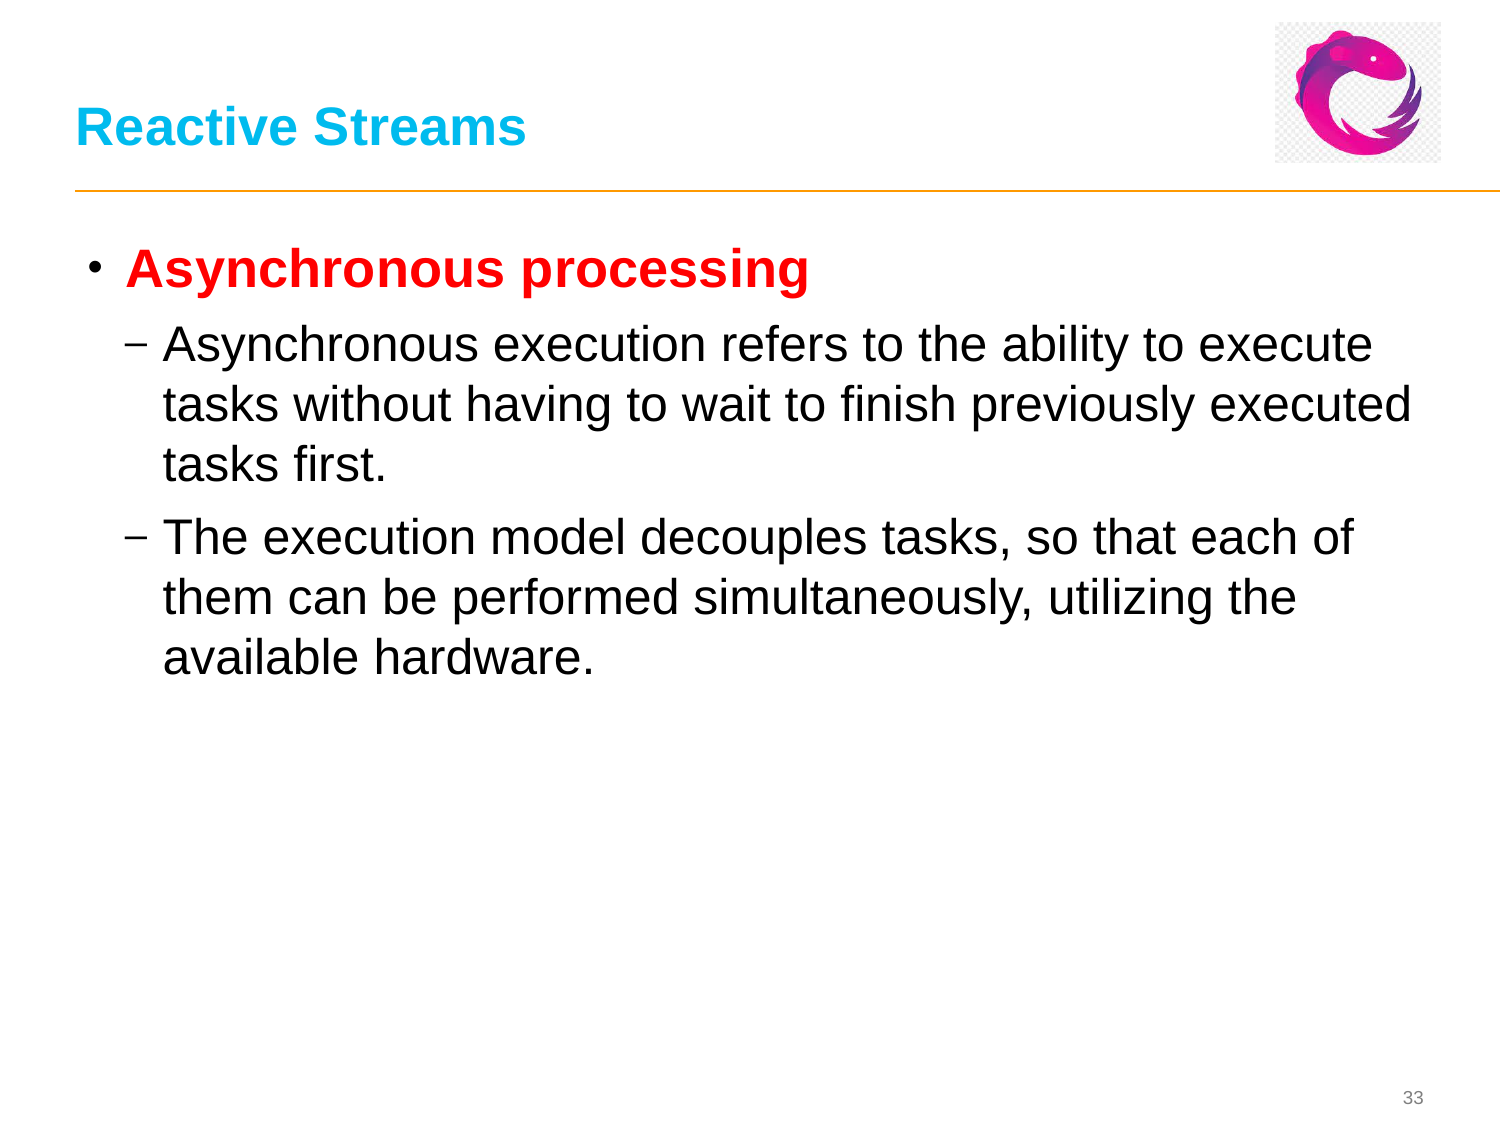

# Reactive Streams
Asynchronous processing
Asynchronous execution refers to the ability to execute tasks without having to wait to finish previously executed tasks first.
The execution model decouples tasks, so that each of them can be performed simultaneously, utilizing the available hardware.